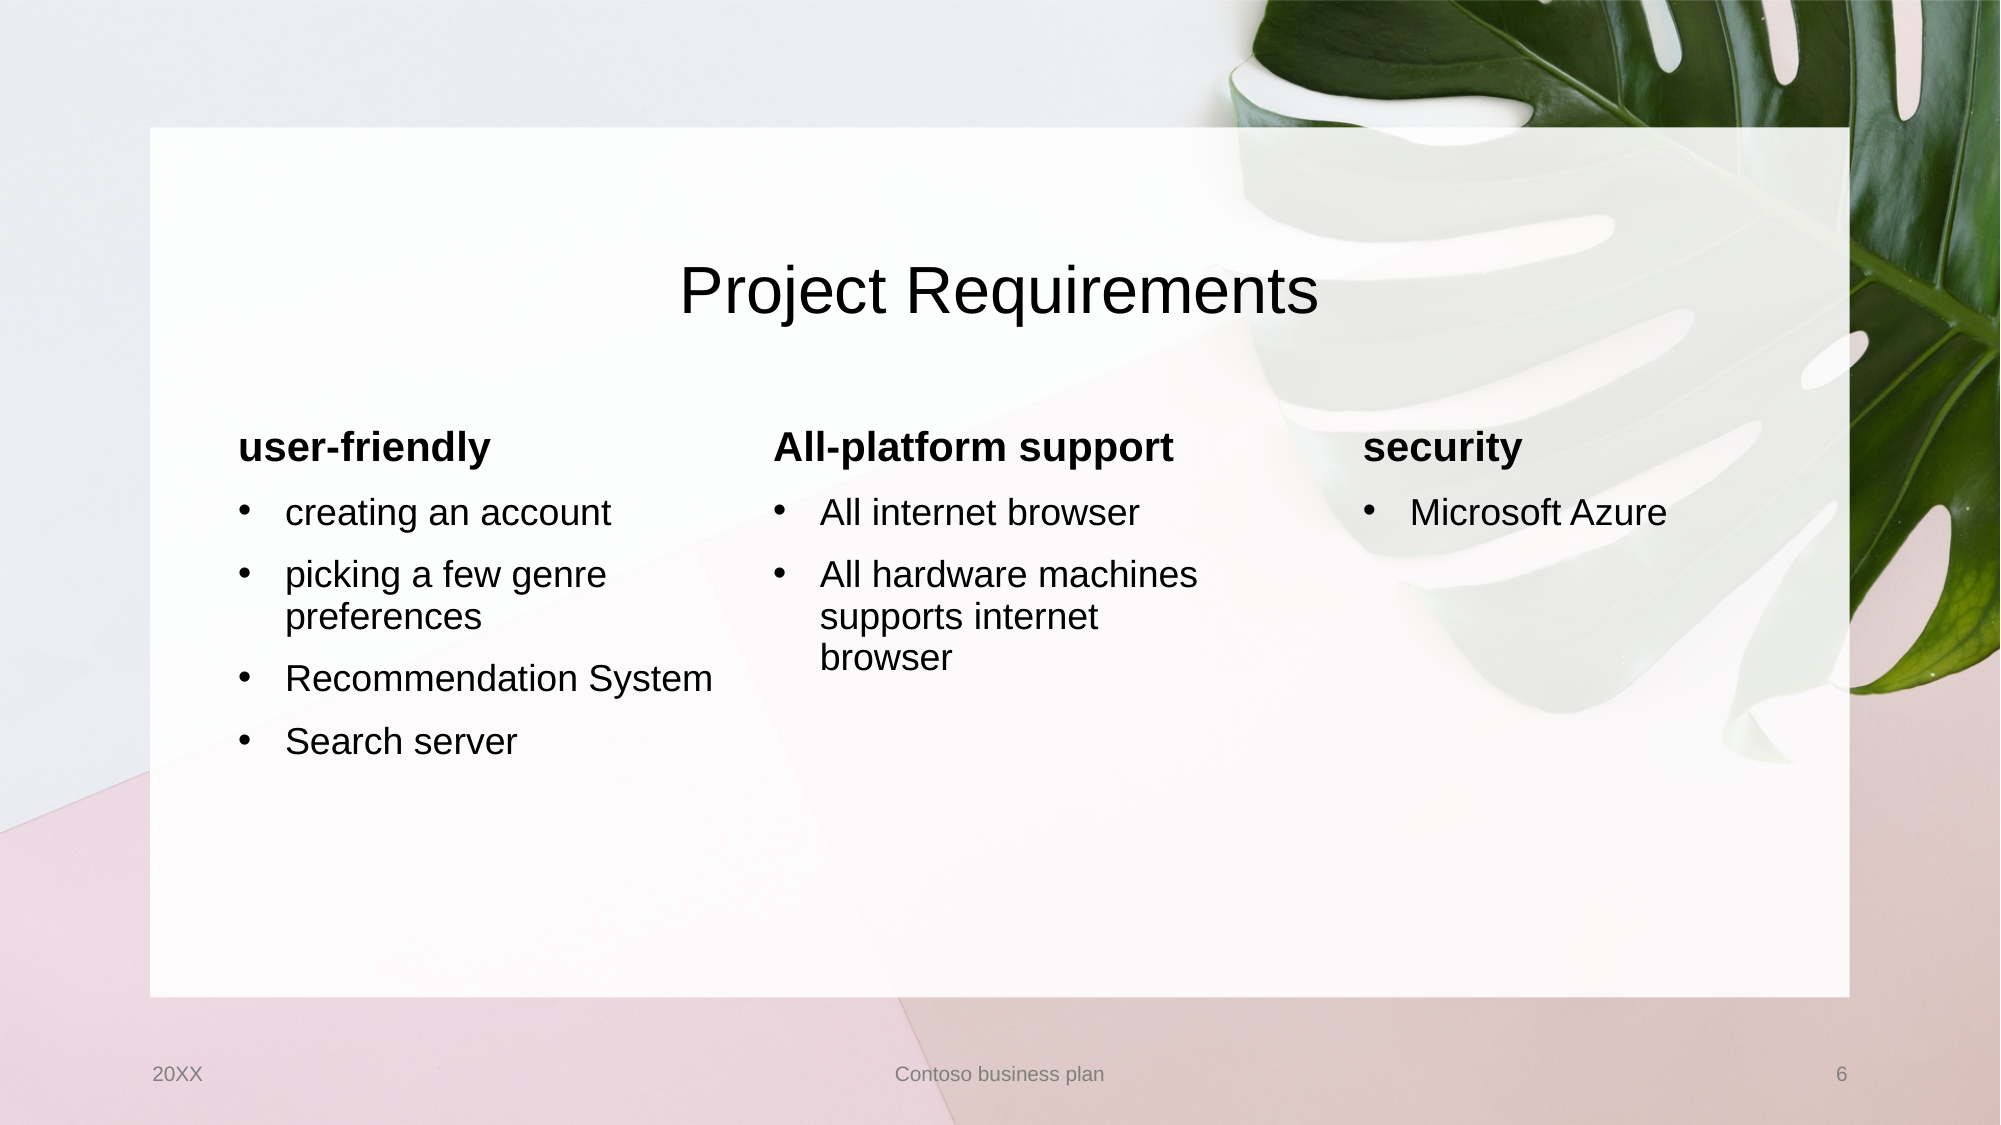

# Project Requirements
security
Microsoft Azure
All-platform support
All internet browser
All hardware machines supports internet browser
user-friendly
creating an account
picking a few genre preferences
Recommendation System
Search server
20XX
Contoso business plan
6